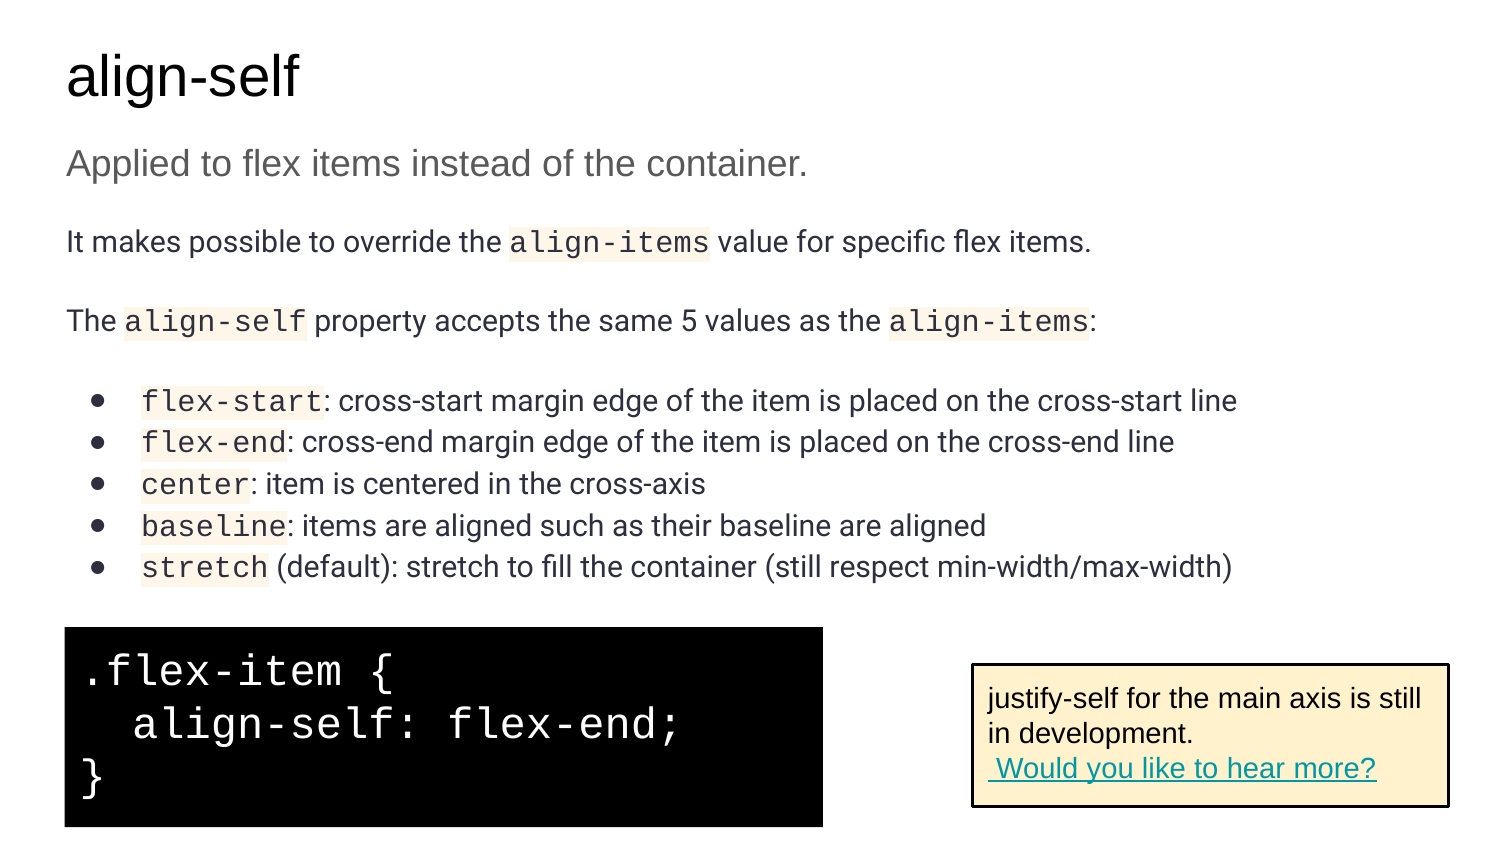

# align-self
Applied to flex items instead of the container.
It makes possible to override the align-items value for specific flex items.
The align-self property accepts the same 5 values as the align-items:
flex-start: cross-start margin edge of the item is placed on the cross-start line
flex-end: cross-end margin edge of the item is placed on the cross-end line
center: item is centered in the cross-axis
baseline: items are aligned such as their baseline are aligned
stretch (default): stretch to fill the container (still respect min-width/max-width)

.flex-item {
  align-self: flex-end;
}
justify-self for the main axis is still in development.  Would you like to hear more?